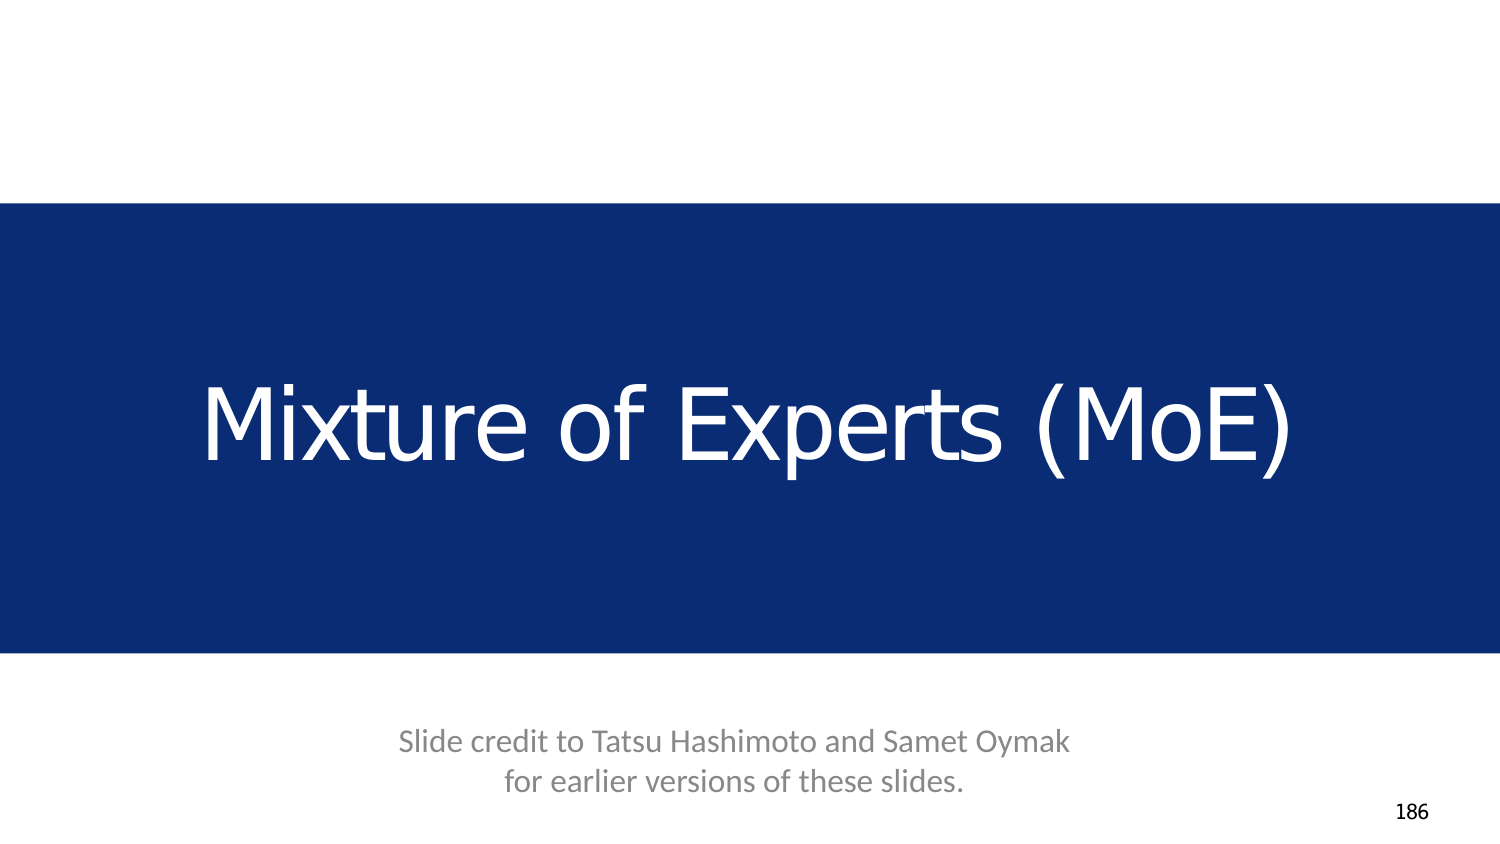

Mixture of Experts (MoE)

Slide credit to Tatsu Hashimoto and Samet Oymak
for earlier versions of these slides.